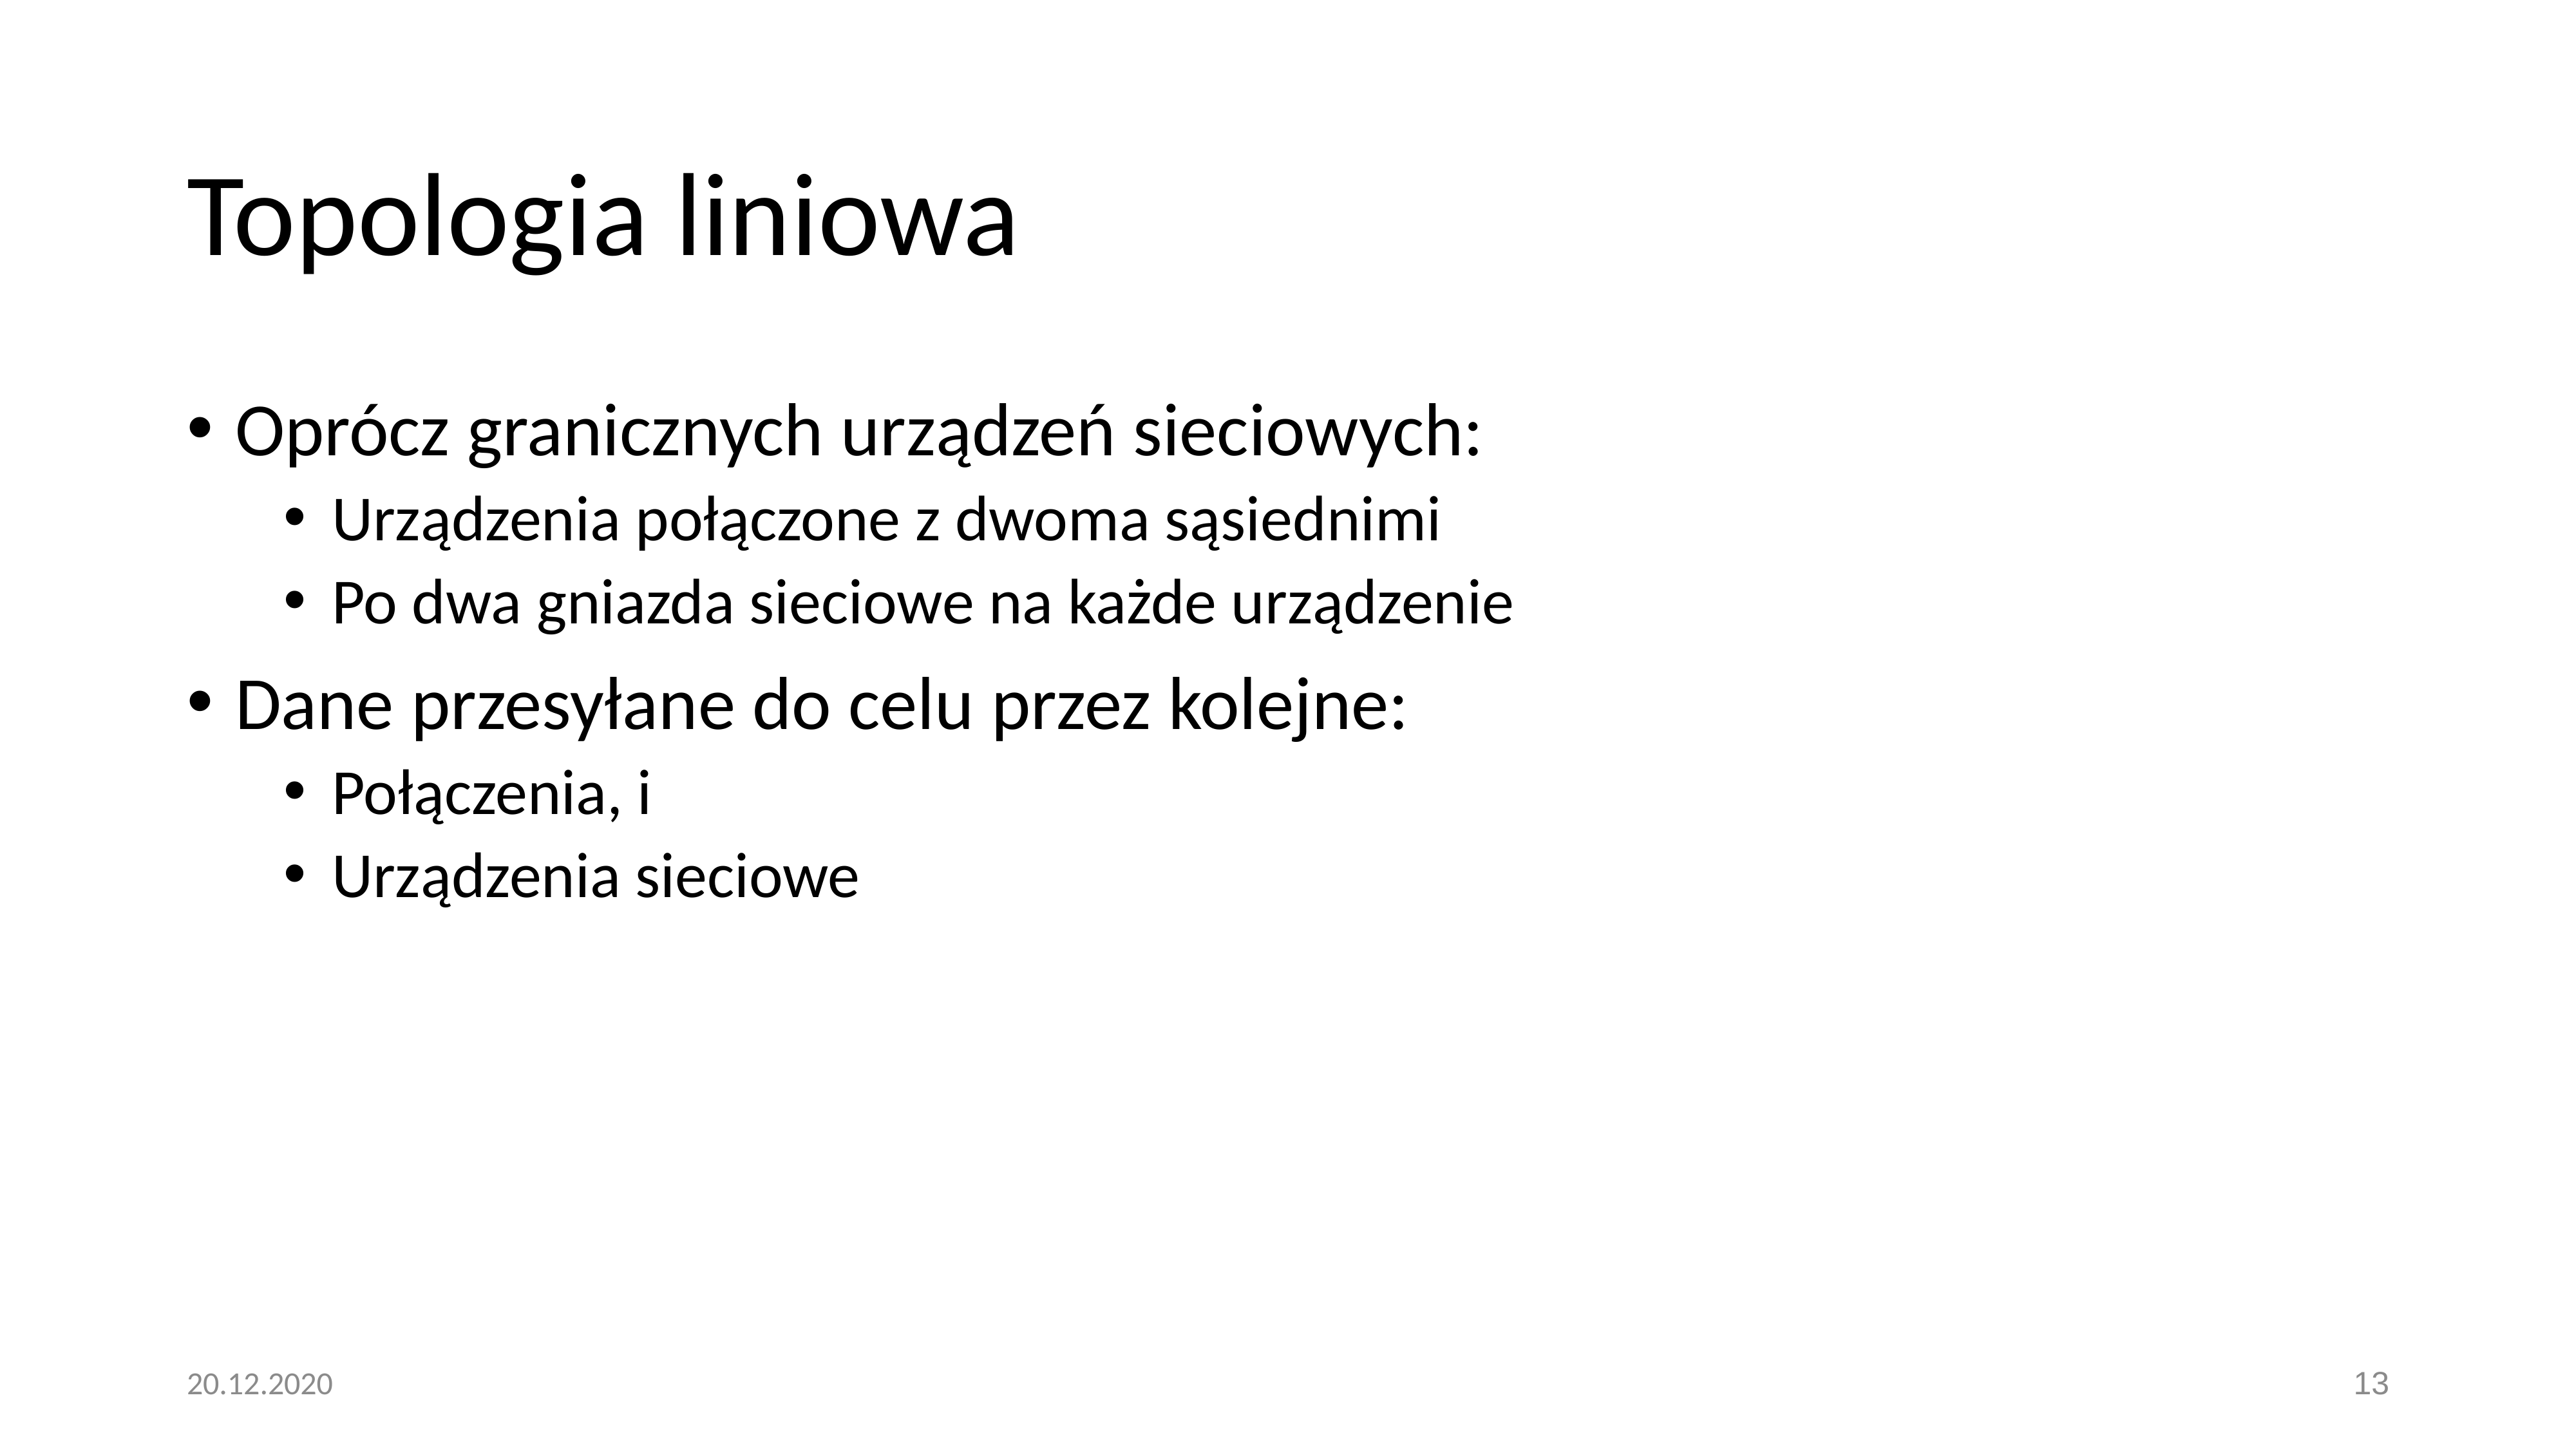

# Topologia liniowa
Oprócz granicznych urządzeń sieciowych:
Urządzenia połączone z dwoma sąsiednimi
Po dwa gniazda sieciowe na każde urządzenie
Dane przesyłane do celu przez kolejne:
Połączenia, i
Urządzenia sieciowe
20.12.2020
13